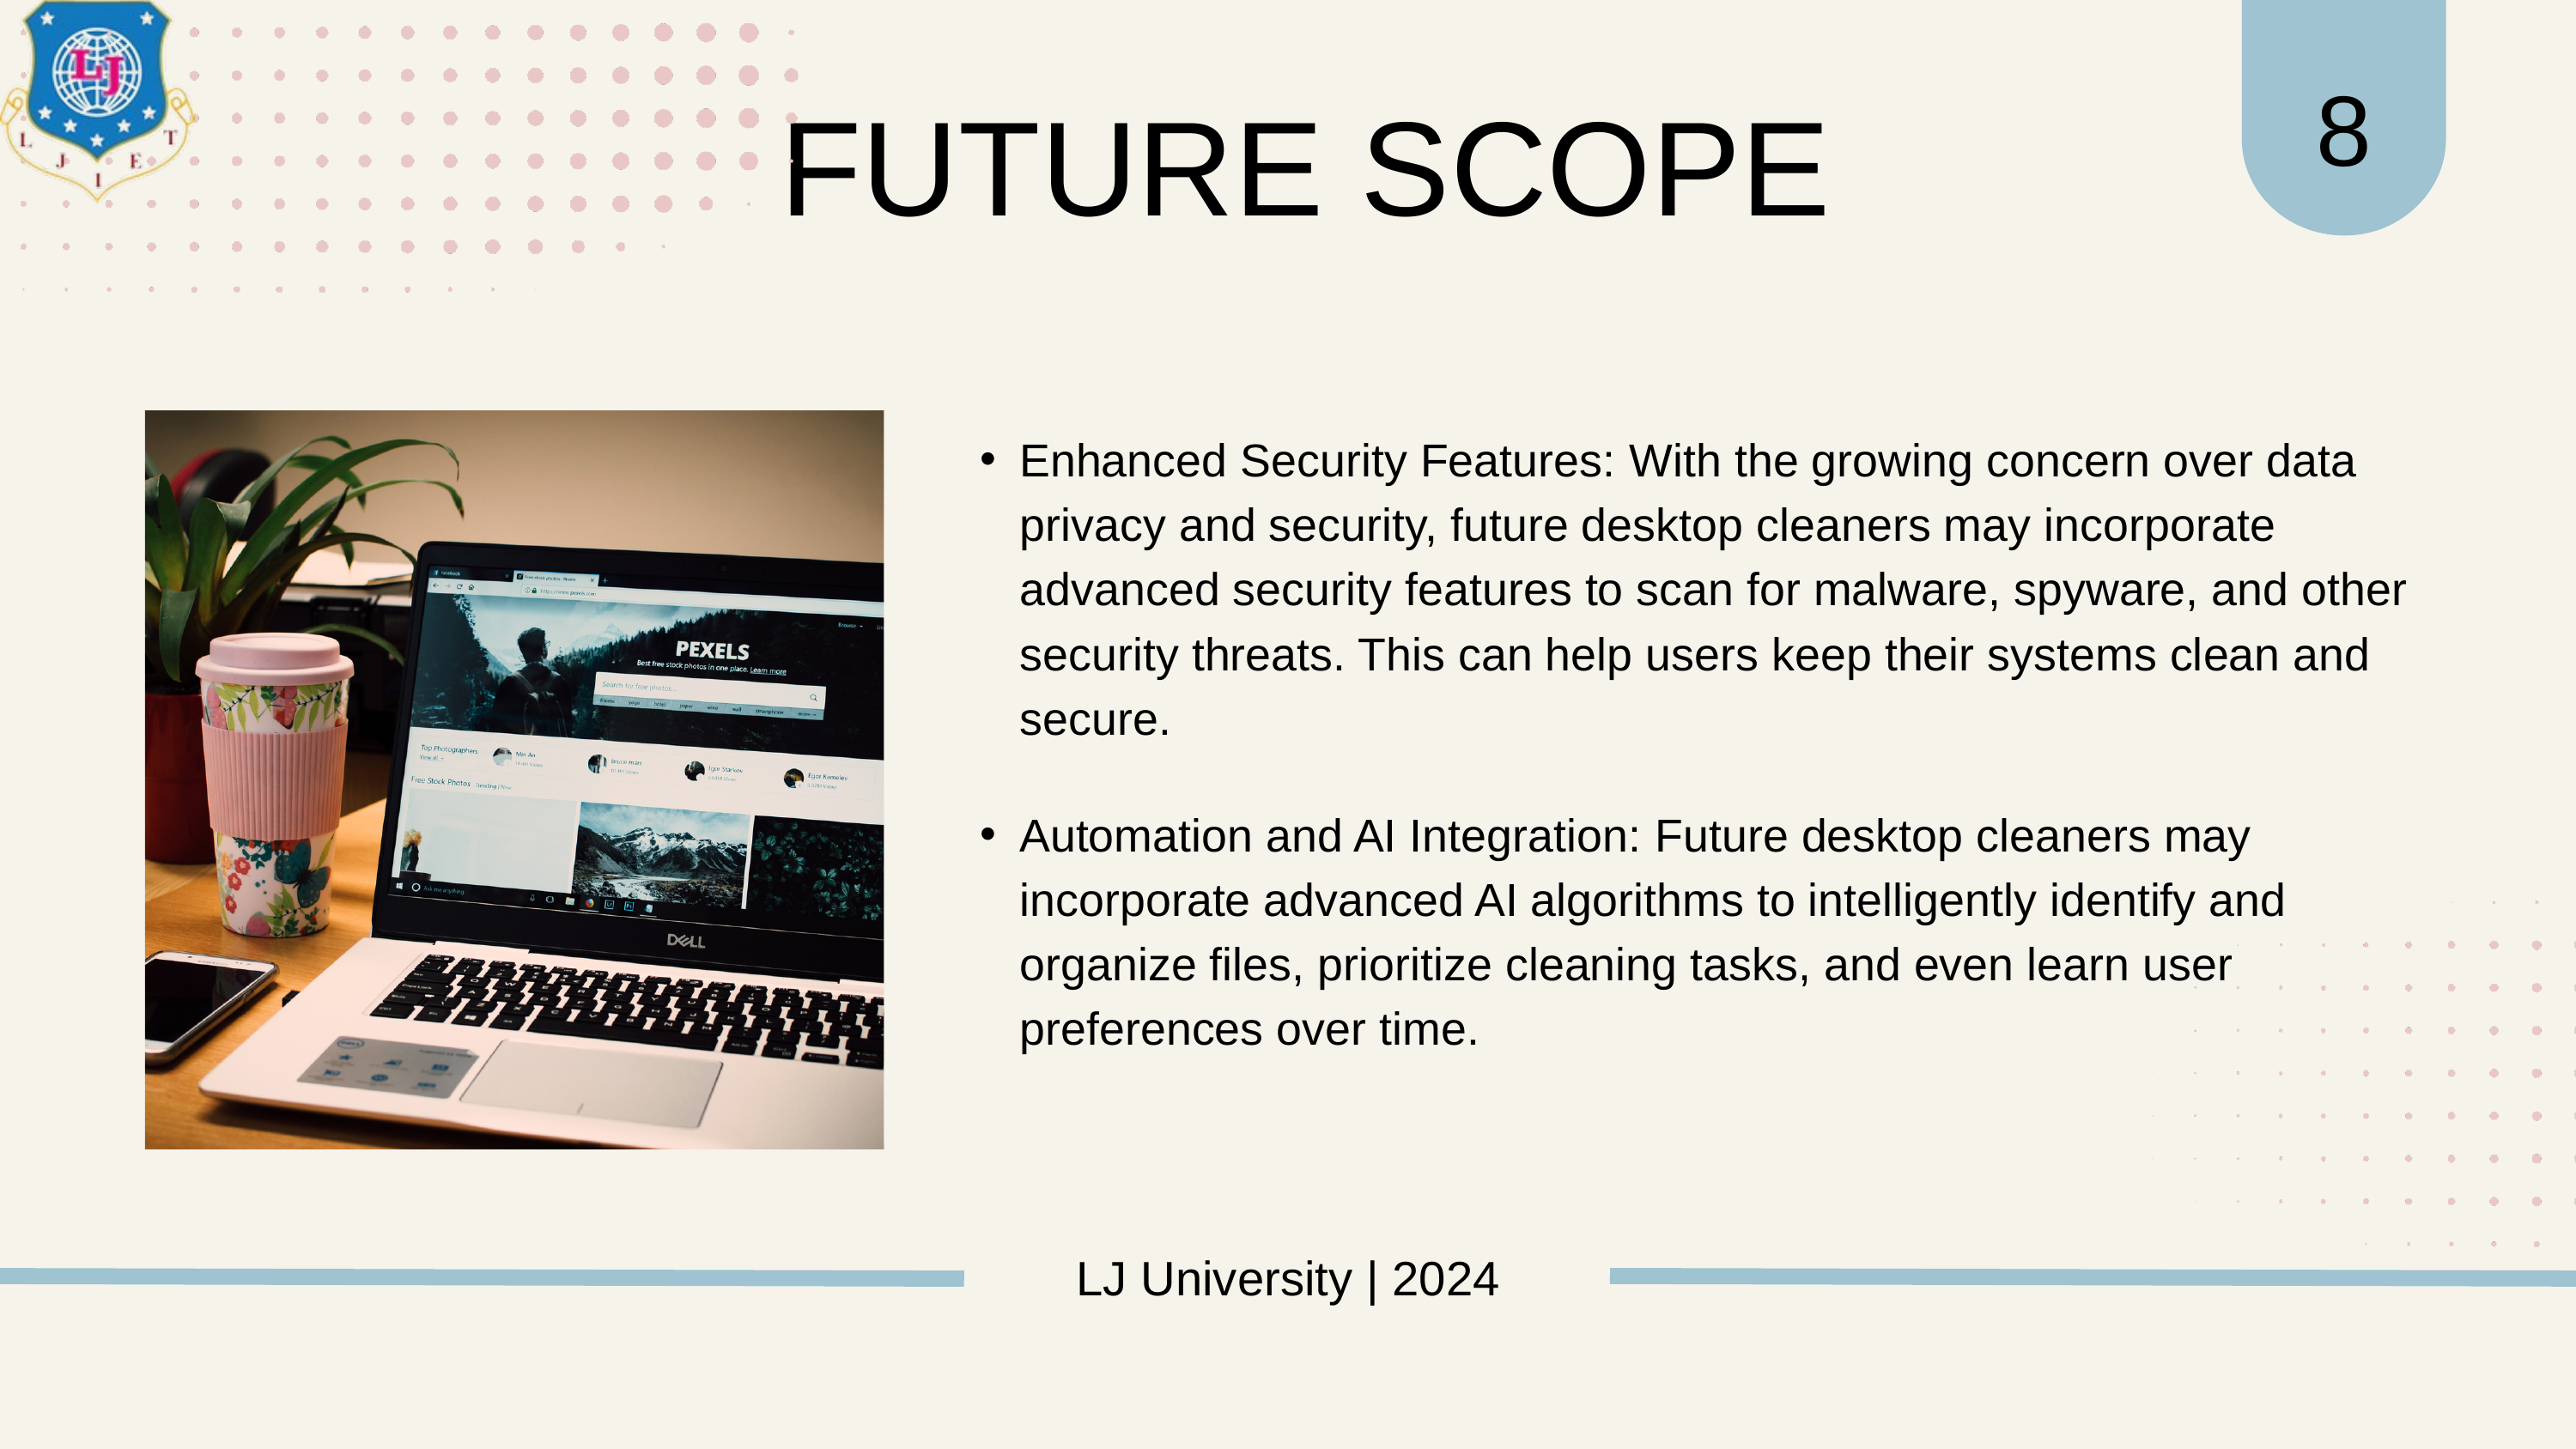

8

FUTURE SCOPE

Enhanced Security Features: With the growing concern over data privacy and security, future desktop cleaners may incorporate advanced security features to scan for malware, spyware, and other security threats. This can help users keep their systems clean and secure.

Automation and AI Integration: Future desktop cleaners may incorporate advanced AI algorithms to intelligently identify and organize files, prioritize cleaning tasks, and even learn user preferences over time.

LJ University | 2024